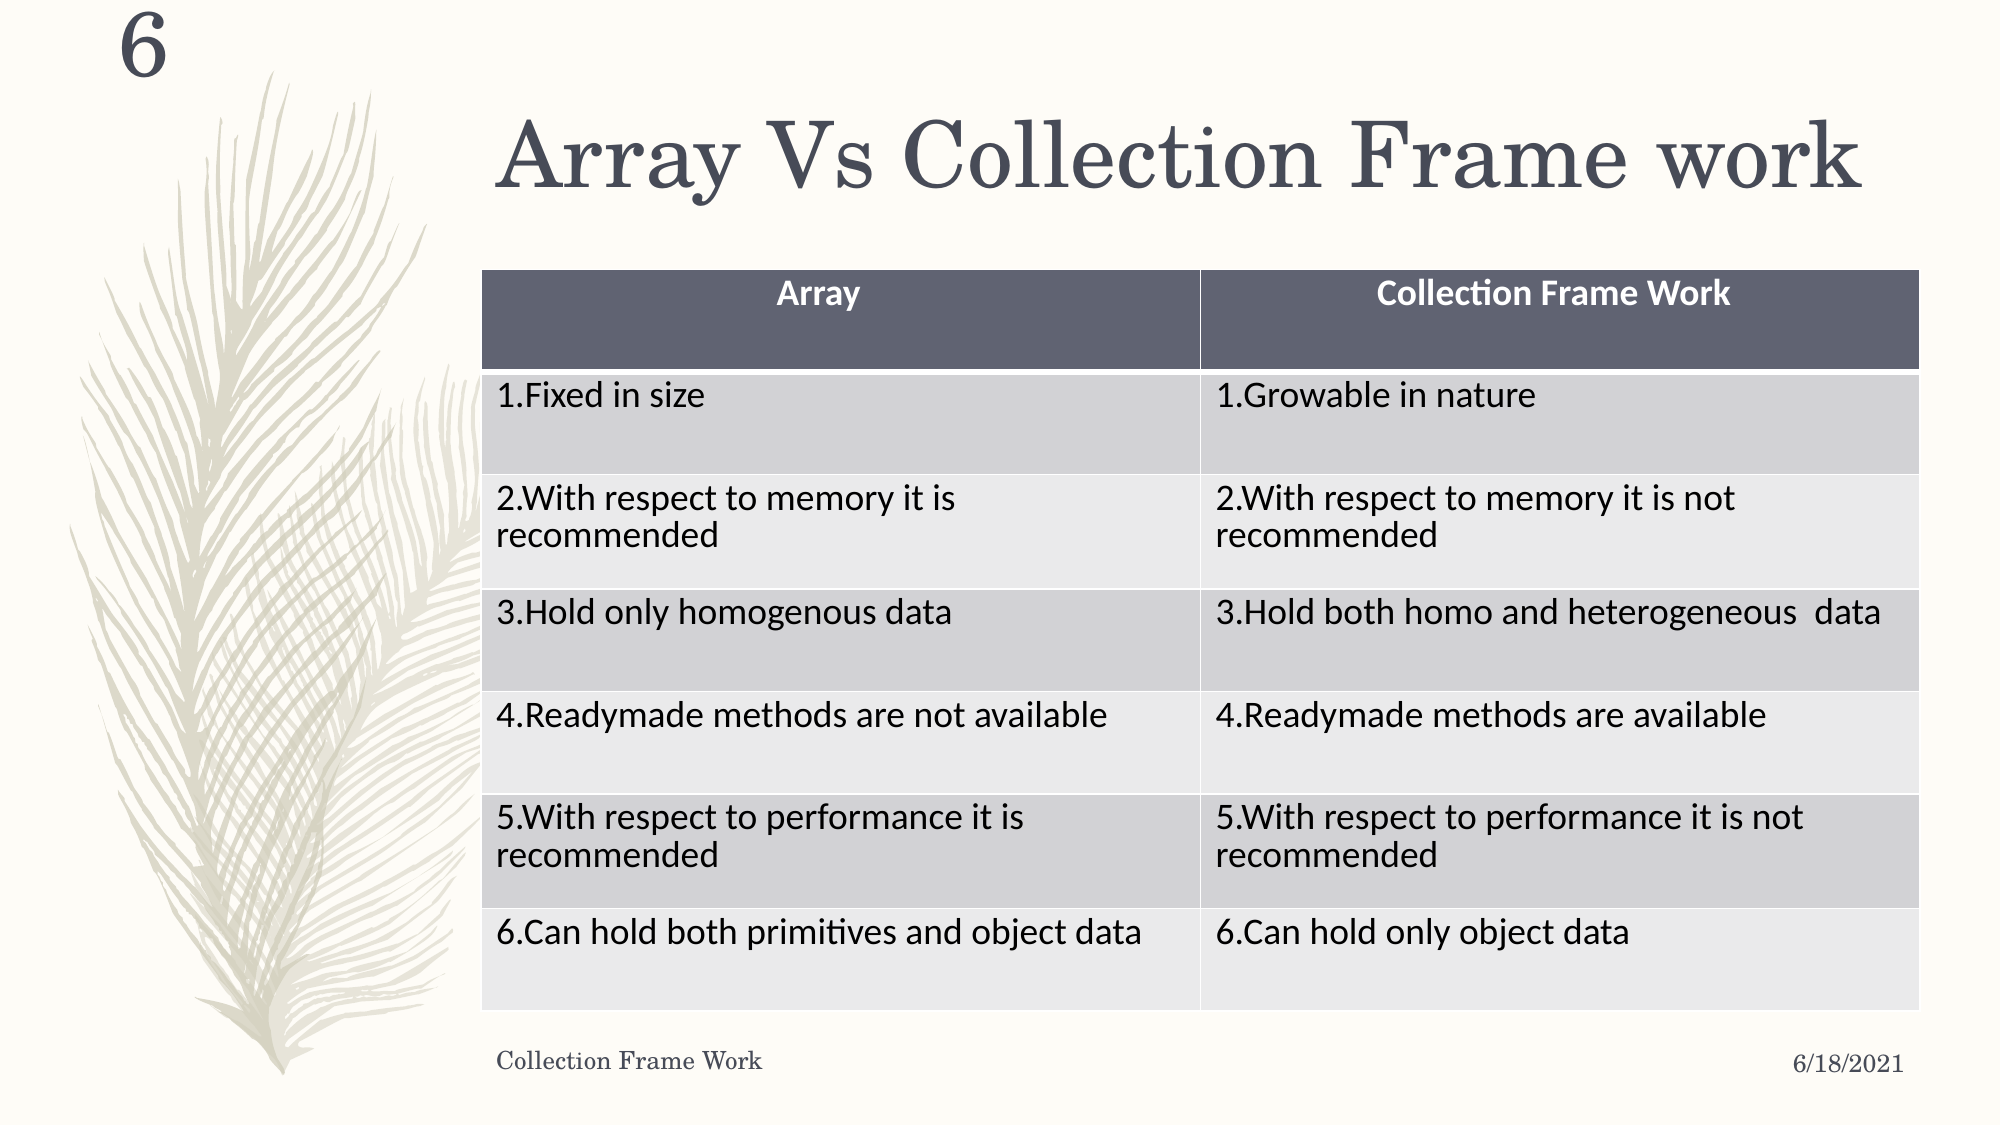

6
# Array Vs Collection Frame work
| Array | Collection Frame Work |
| --- | --- |
| 1.Fixed in size | 1.Growable in nature |
| 2.With respect to memory it is recommended | 2.With respect to memory it is not recommended |
| 3.Hold only homogenous data | 3.Hold both homo and heterogeneous data |
| 4.Readymade methods are not available | 4.Readymade methods are available |
| 5.With respect to performance it is recommended | 5.With respect to performance it is not recommended |
| 6.Can hold both primitives and object data | 6.Can hold only object data |
Collection Frame Work
6/18/2021